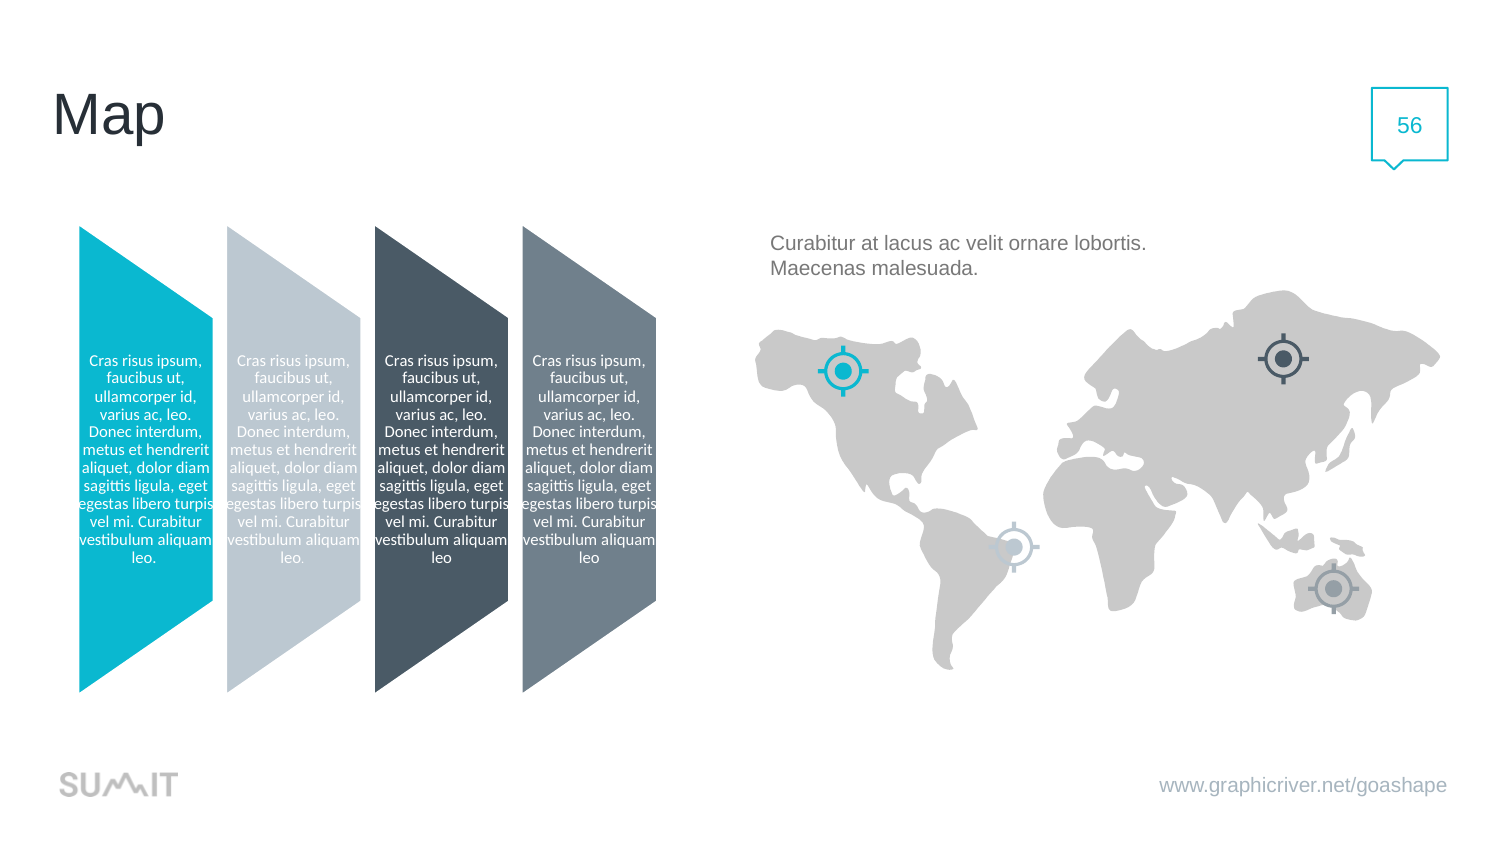

# Map
56
Cras risus ipsum, faucibus ut, ullamcorper id, varius ac, leo. Donec interdum, metus et hendrerit aliquet, dolor diam sagittis ligula, eget egestas libero turpis vel mi. Curabitur vestibulum aliquam leo.
Cras risus ipsum, faucibus ut, ullamcorper id, varius ac, leo. Donec interdum, metus et hendrerit aliquet, dolor diam sagittis ligula, eget egestas libero turpis vel mi. Curabitur vestibulum aliquam leo.
Cras risus ipsum, faucibus ut, ullamcorper id, varius ac, leo. Donec interdum, metus et hendrerit aliquet, dolor diam sagittis ligula, eget egestas libero turpis vel mi. Curabitur vestibulum aliquam leo
Cras risus ipsum, faucibus ut, ullamcorper id, varius ac, leo. Donec interdum, metus et hendrerit aliquet, dolor diam sagittis ligula, eget egestas libero turpis vel mi. Curabitur vestibulum aliquam leo
Curabitur at lacus ac velit ornare lobortis.
Maecenas malesuada.

www.graphicriver.net/goashape